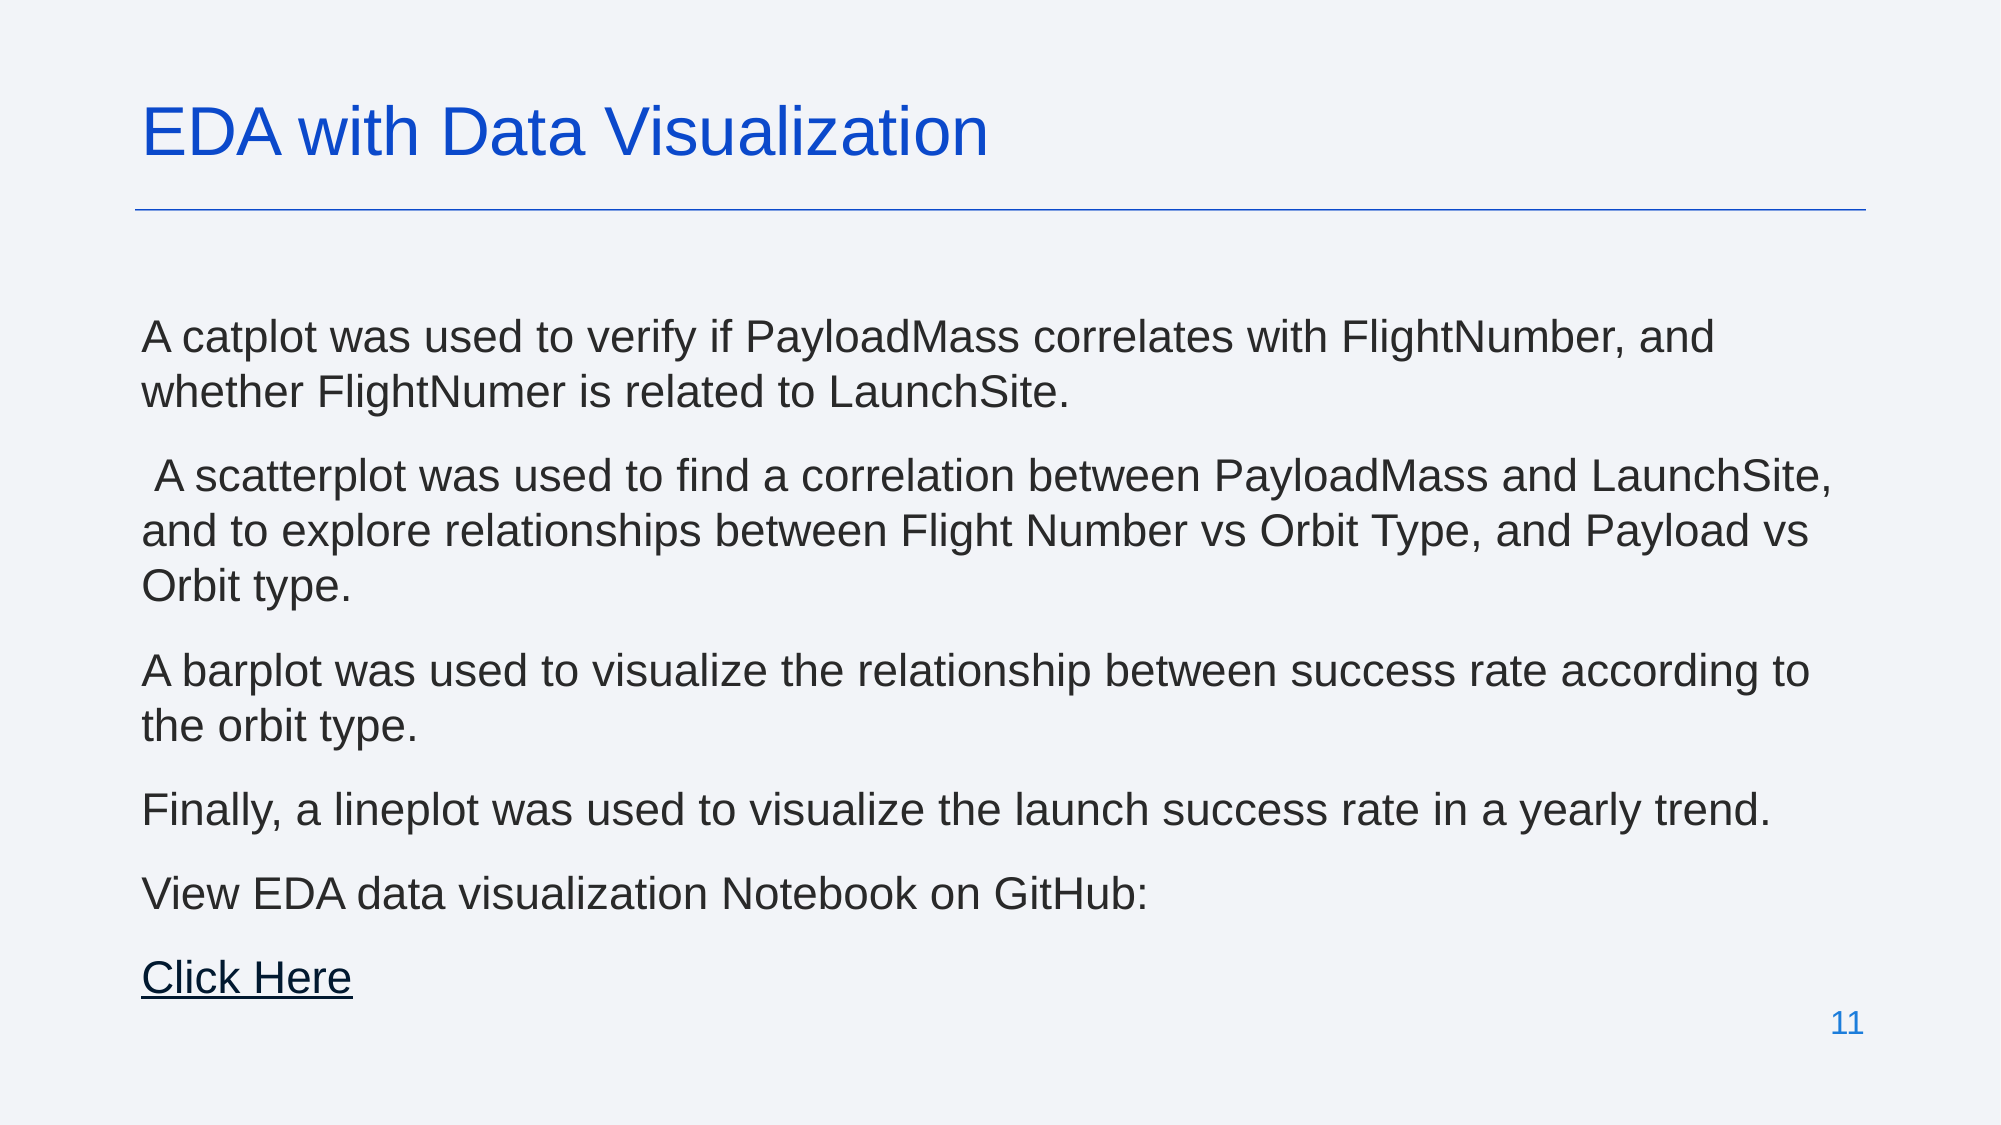

EDA with Data Visualization
A catplot was used to verify if PayloadMass correlates with FlightNumber, and whether FlightNumer is related to LaunchSite.
 A scatterplot was used to find a correlation between PayloadMass and LaunchSite, and to explore relationships between Flight Number vs Orbit Type, and Payload vs Orbit type.
A barplot was used to visualize the relationship between success rate according to the orbit type.
Finally, a lineplot was used to visualize the launch success rate in a yearly trend.
View EDA data visualization Notebook on GitHub:
Click Here

11